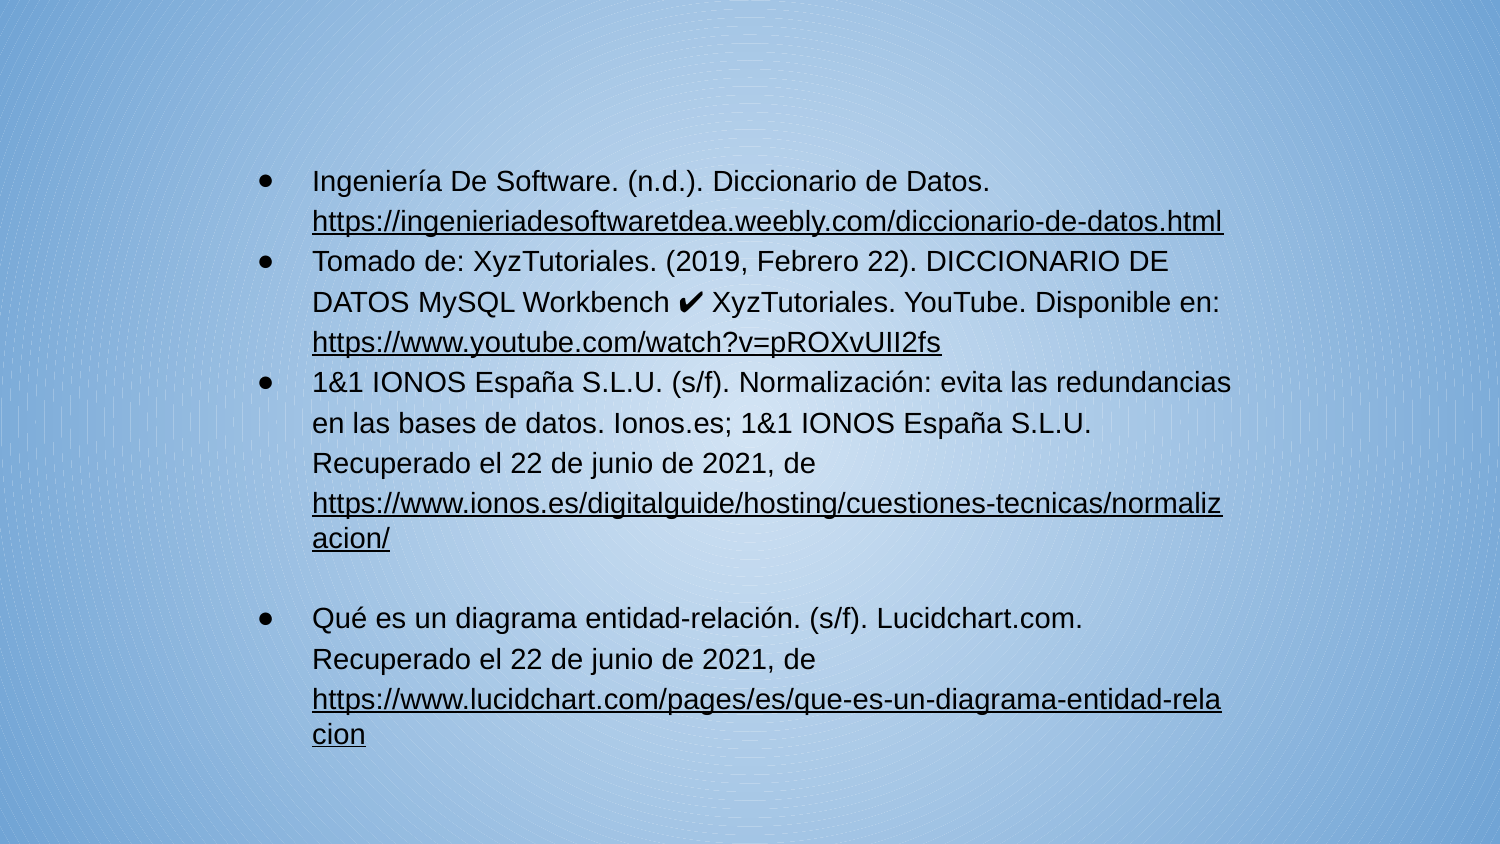

Ingeniería De Software. (n.d.). Diccionario de Datos. https://ingenieriadesoftwaretdea.weebly.com/diccionario-de-datos.html
Tomado de: XyzTutoriales. (2019, Febrero 22). DICCIONARIO DE DATOS MySQL Workbench ✔️ XyzTutoriales. YouTube. Disponible en: https://www.youtube.com/watch?v=pROXvUII2fs
1&1 IONOS España S.L.U. (s/f). Normalización: evita las redundancias en las bases de datos. Ionos.es; 1&1 IONOS España S.L.U. Recuperado el 22 de junio de 2021, de https://www.ionos.es/digitalguide/hosting/cuestiones-tecnicas/normalizacion/
Qué es un diagrama entidad-relación. (s/f). Lucidchart.com. Recuperado el 22 de junio de 2021, de https://www.lucidchart.com/pages/es/que-es-un-diagrama-entidad-relacion